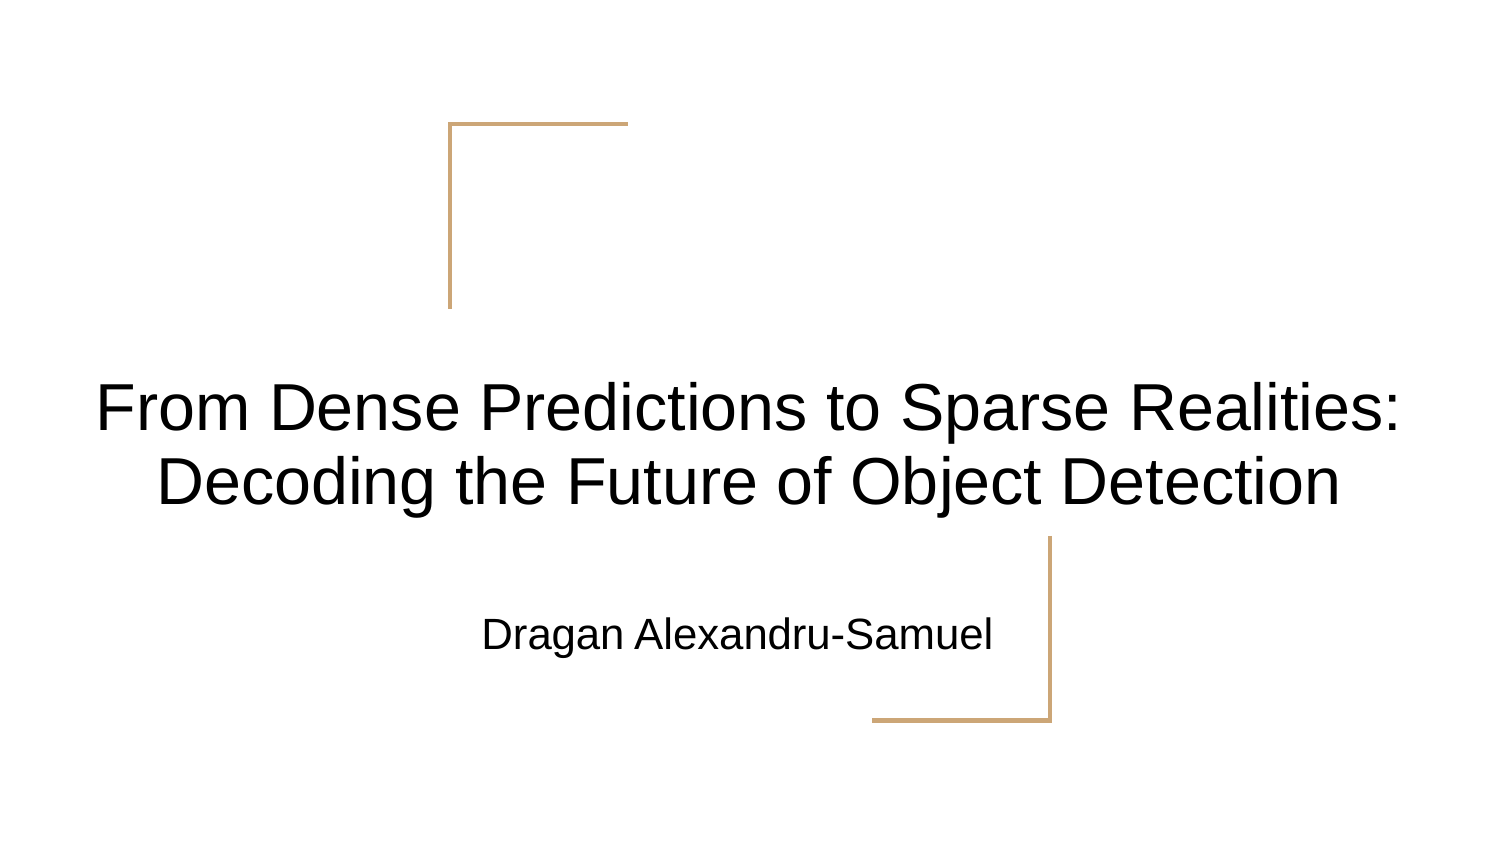

# From Dense Predictions to Sparse Realities: Decoding the Future of Object Detection
Dragan Alexandru-Samuel